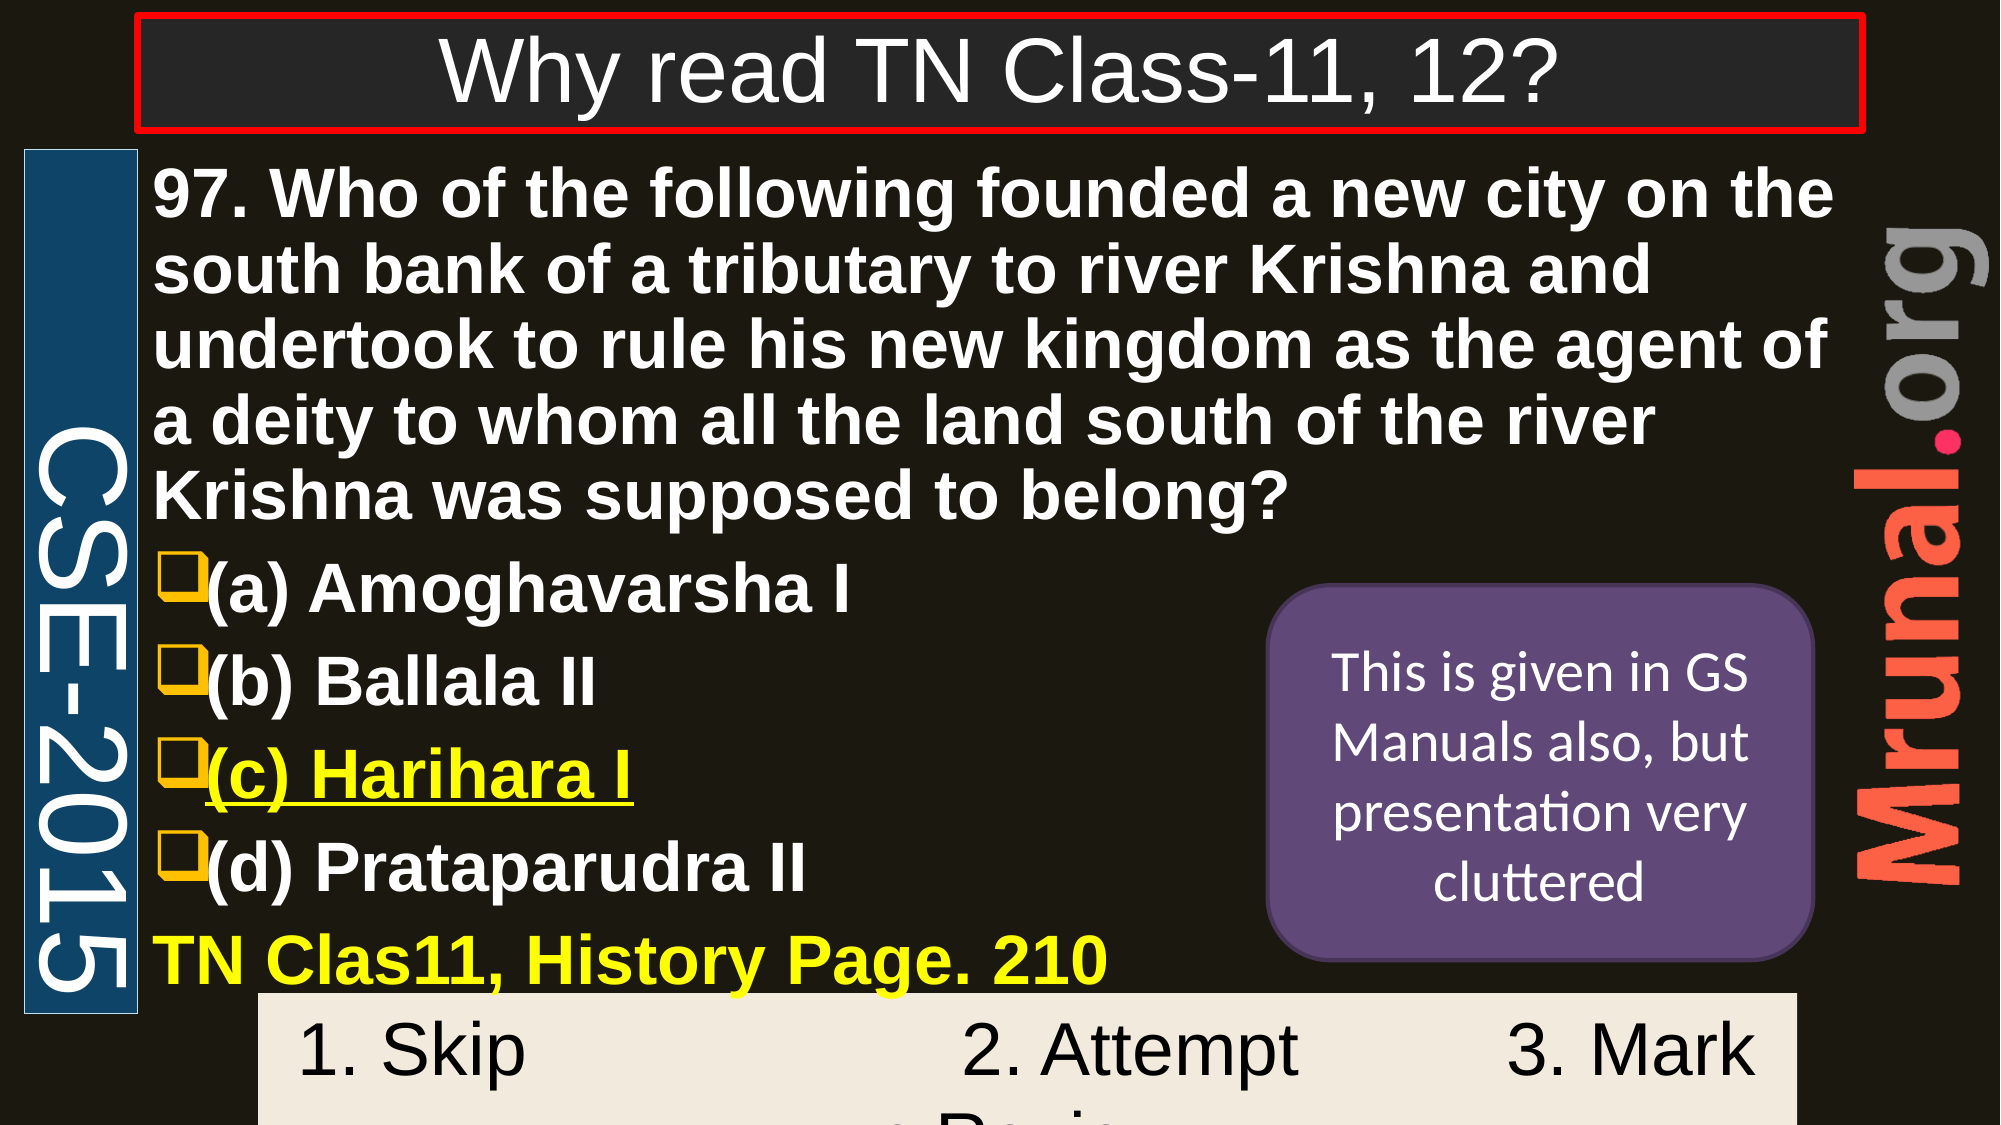

# Why read TN Class-11, 12?
CSE-2015
97. Who of the following founded a new city on the south bank of a tributary to river Krishna and undertook to rule his new kingdom as the agent of a deity to whom all the land south of the river Krishna was supposed to belong?
(a) Amoghavarsha I
(b) Ballala II
(c) Harihara I
(d) Prataparudra II
TN Clas11, History Page. 210
This is given in GS Manuals also, but presentation very cluttered